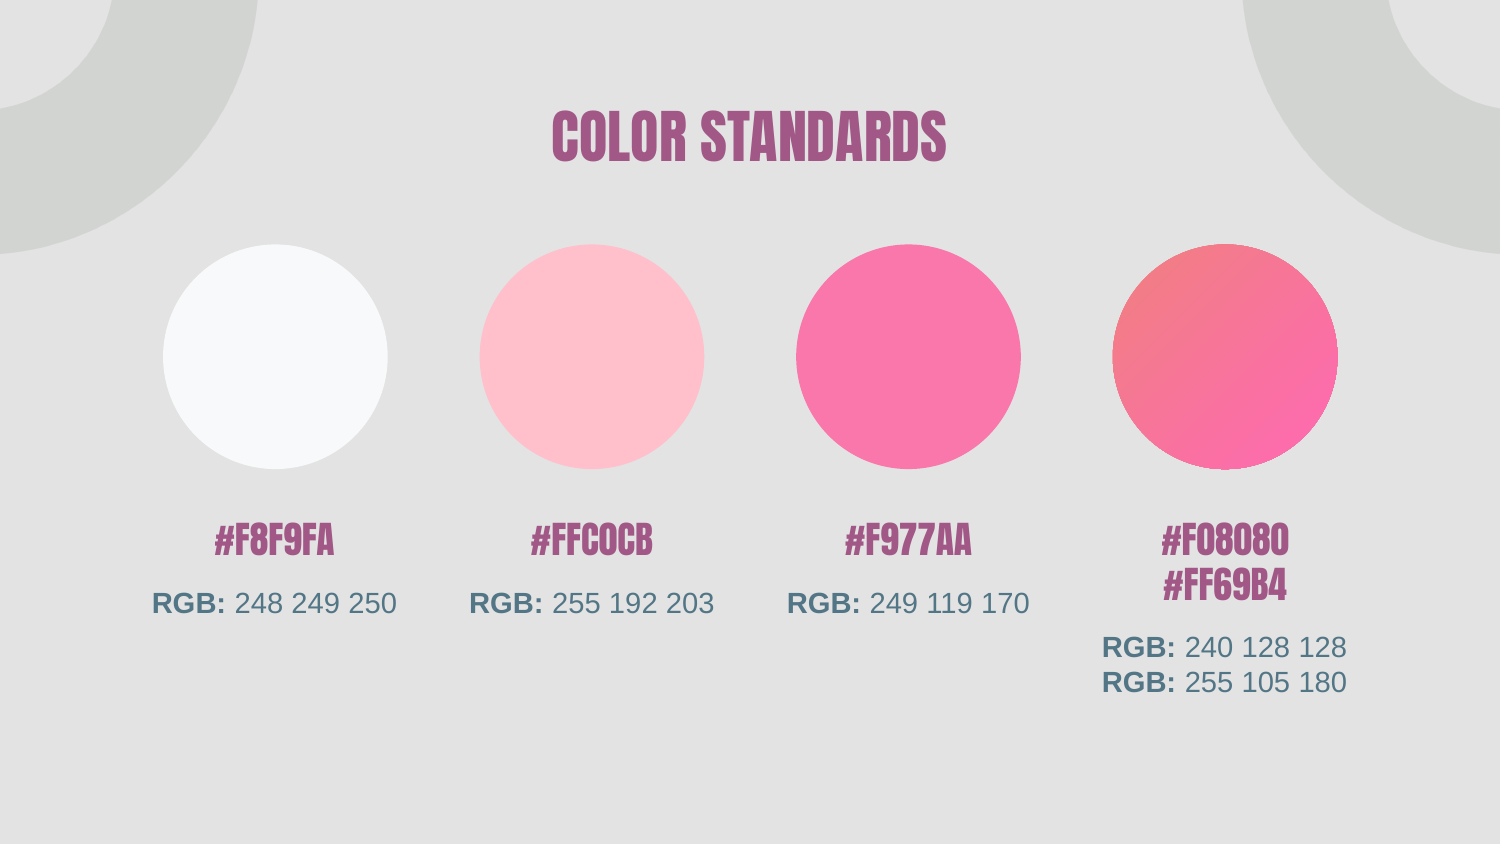

# COLOR STANDARDS

#F8F9FA
#FFC0CB
#F977AA
#F08080 #FF69B4
RGB: 248 249 250
RGB: 255 192 203
RGB: 249 119 170
RGB: 240 128 128
RGB: 255 105 180